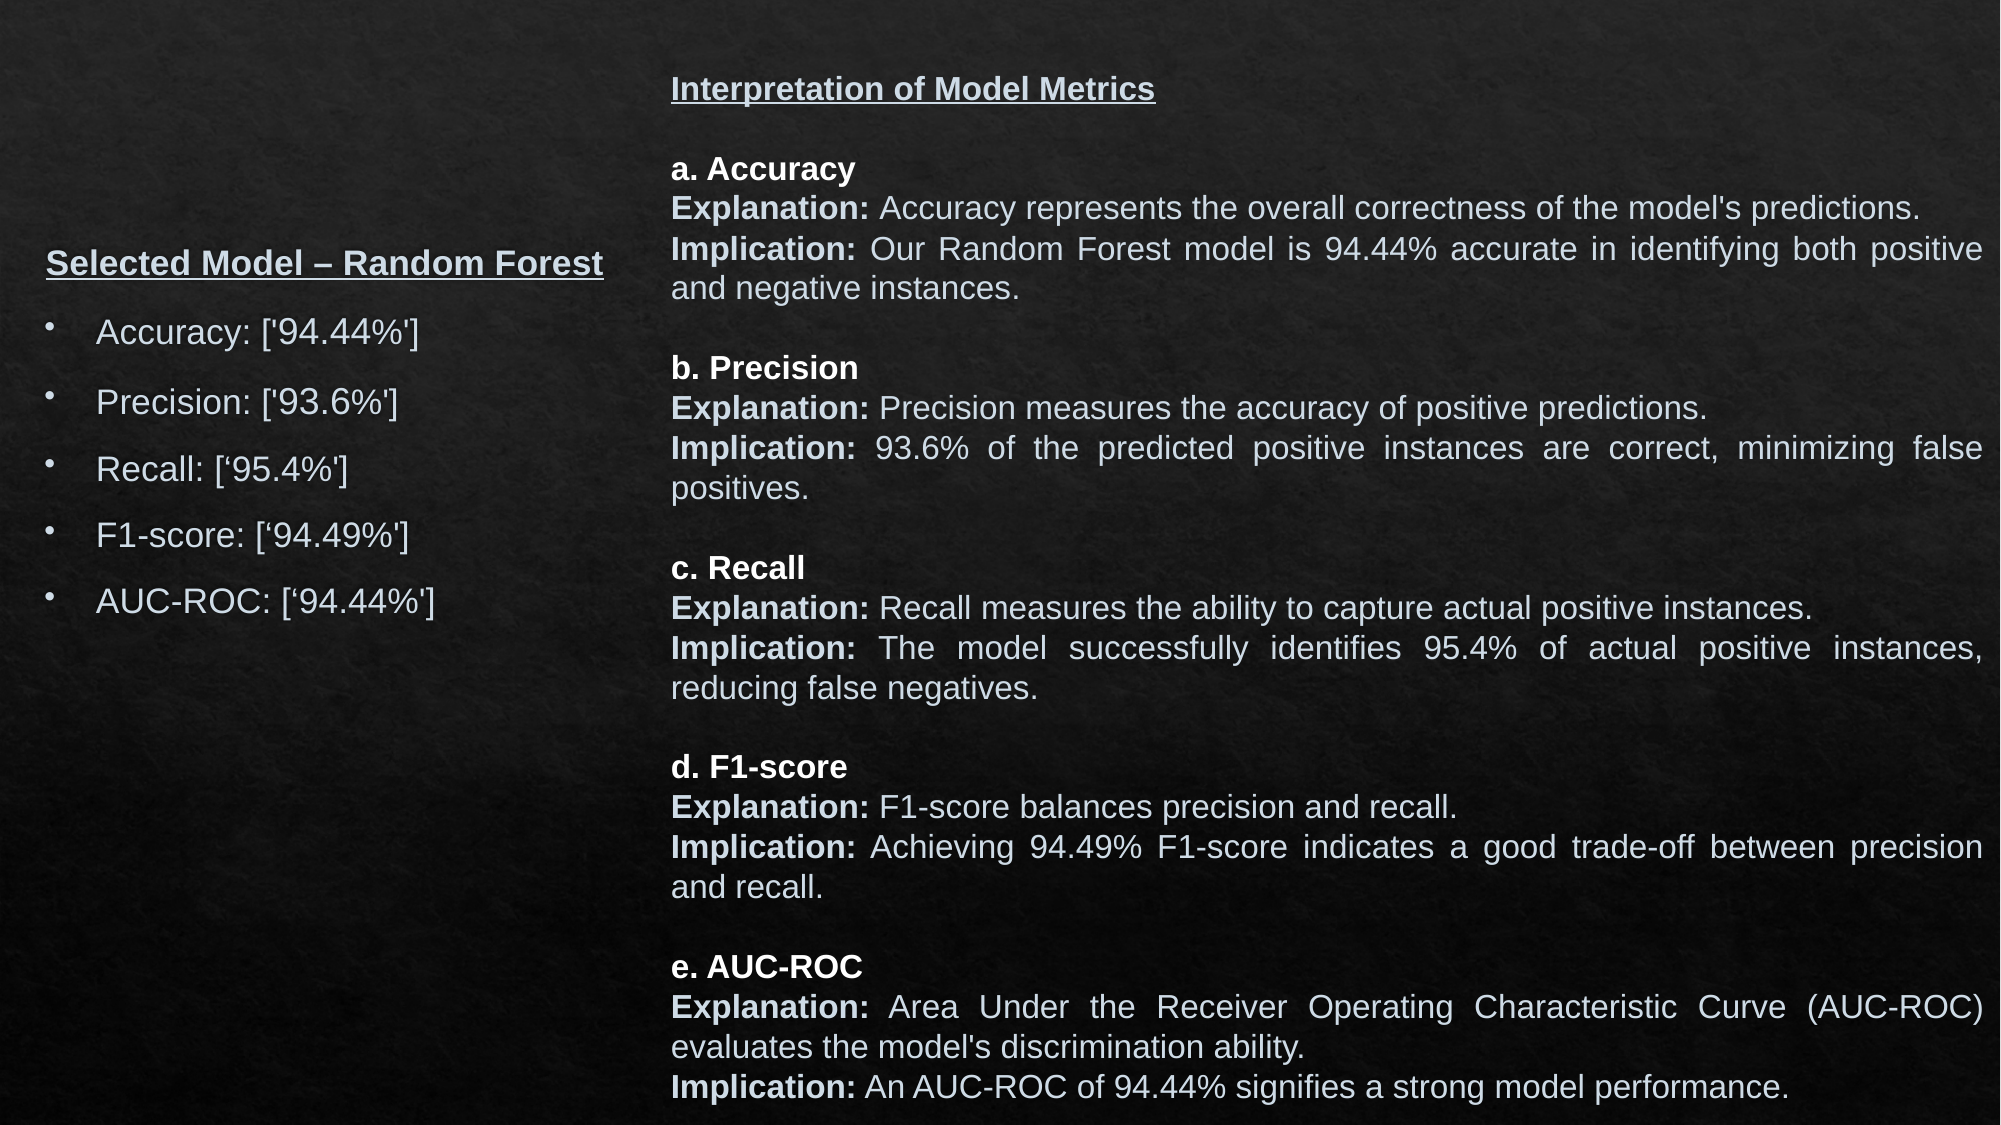

#
Interpretation of Model Metrics

a. Accuracy
Explanation: Accuracy represents the overall correctness of the model's predictions.
Implication: Our Random Forest model is 94.44% accurate in identifying both positive and negative instances.

b. Precision
Explanation: Precision measures the accuracy of positive predictions.
Implication: 93.6% of the predicted positive instances are correct, minimizing false positives.

c. Recall
Explanation: Recall measures the ability to capture actual positive instances.
Implication: The model successfully identifies 95.4% of actual positive instances, reducing false negatives.

d. F1-score
Explanation: F1-score balances precision and recall.
Implication: Achieving 94.49% F1-score indicates a good trade-off between precision and recall.

e. AUC-ROC
Explanation: Area Under the Receiver Operating Characteristic Curve (AUC-ROC) evaluates the model's discrimination ability.
Implication: An AUC-ROC of 94.44% signifies a strong model performance.
Selected Model – Random Forest
Accuracy: ['94.44%']
Precision: ['93.6%']
Recall: [‘95.4%']
F1-score: [‘94.49%']
AUC-ROC: [‘94.44%']